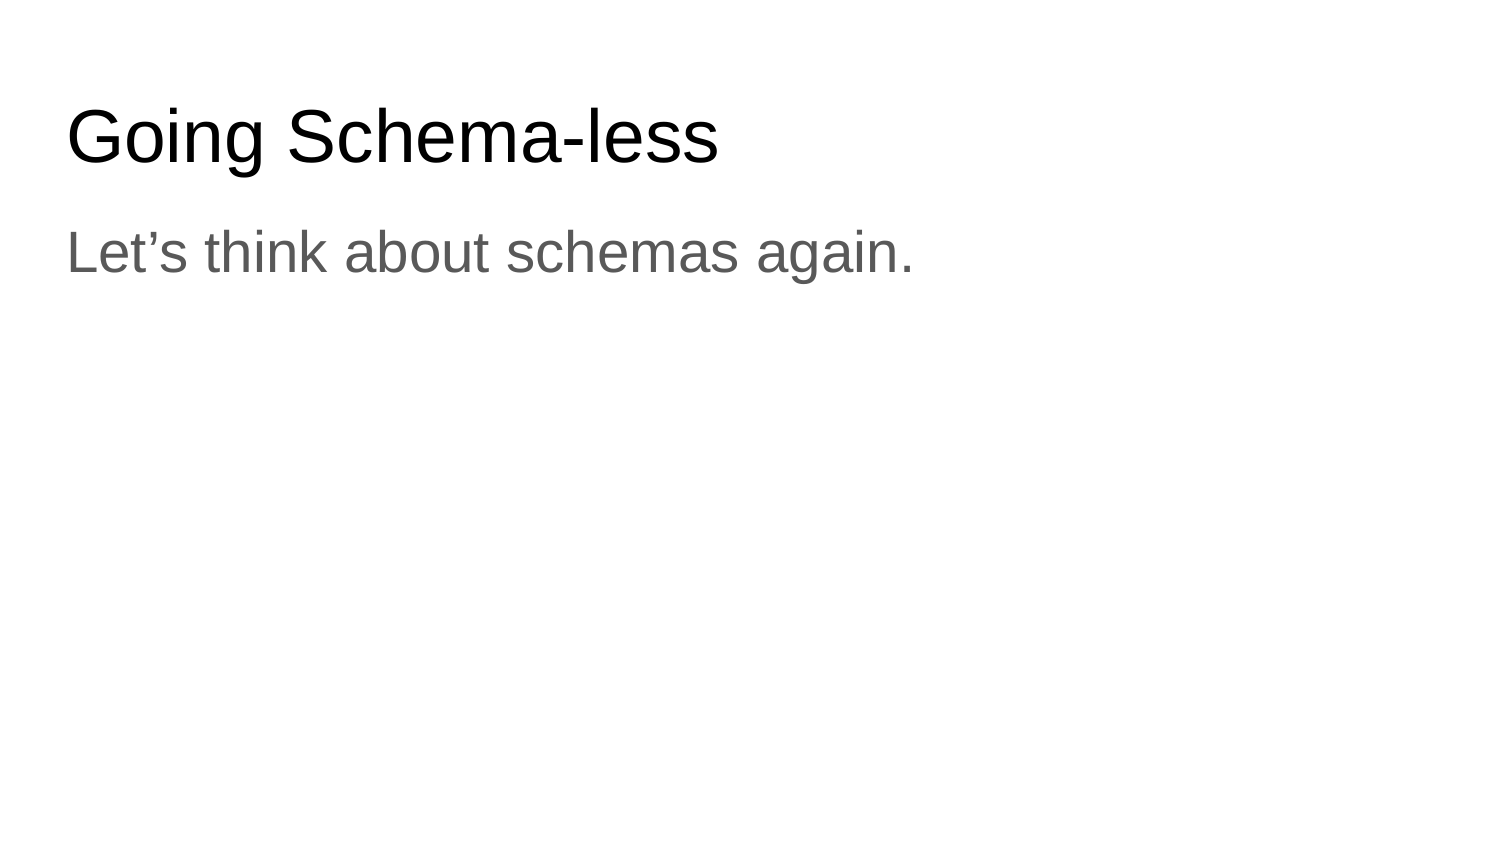

# Going Schema-less

Let’s think about schemas again.